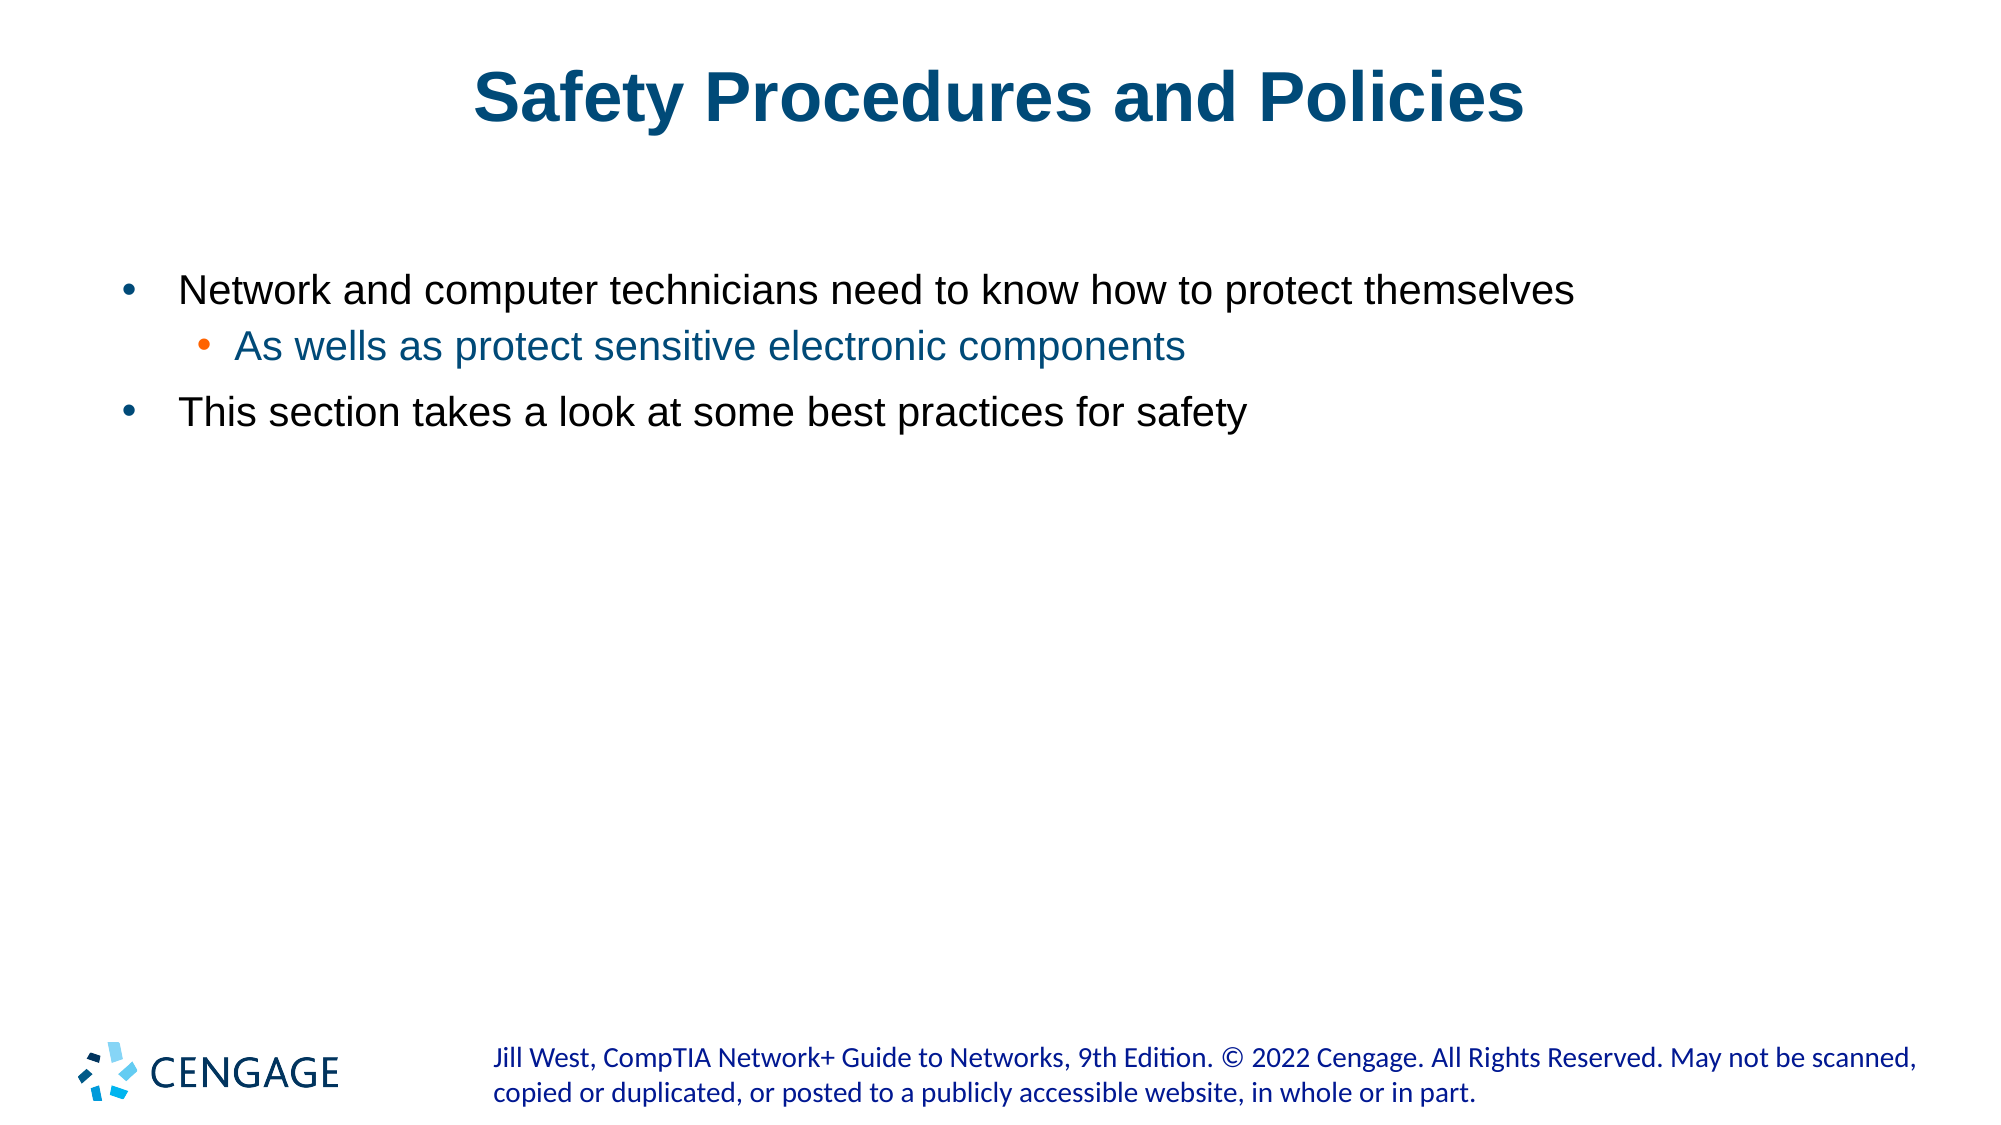

# Safety Procedures and Policies
Network and computer technicians need to know how to protect themselves
As wells as protect sensitive electronic components
This section takes a look at some best practices for safety